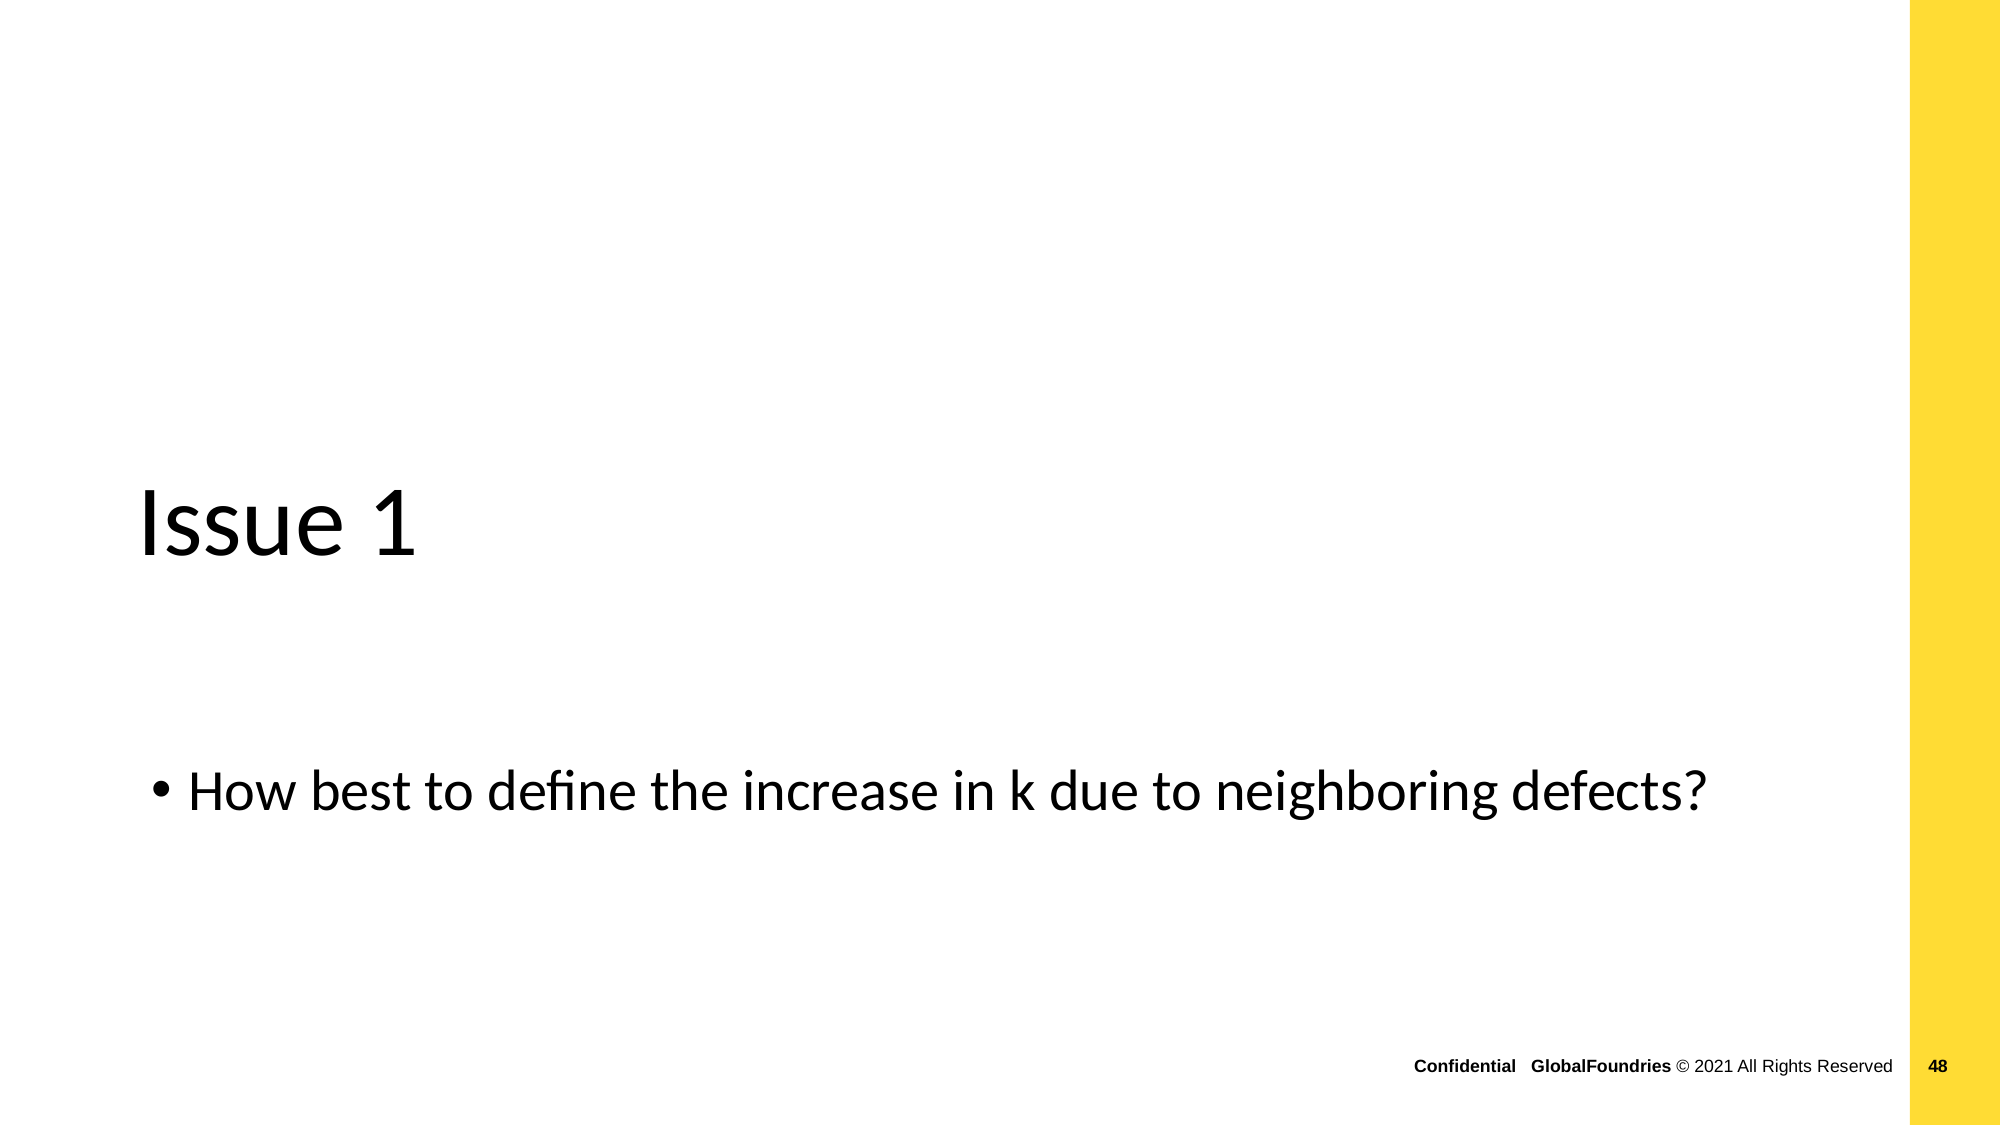

Issue 1
How best to define the increase in k due to neighboring defects?